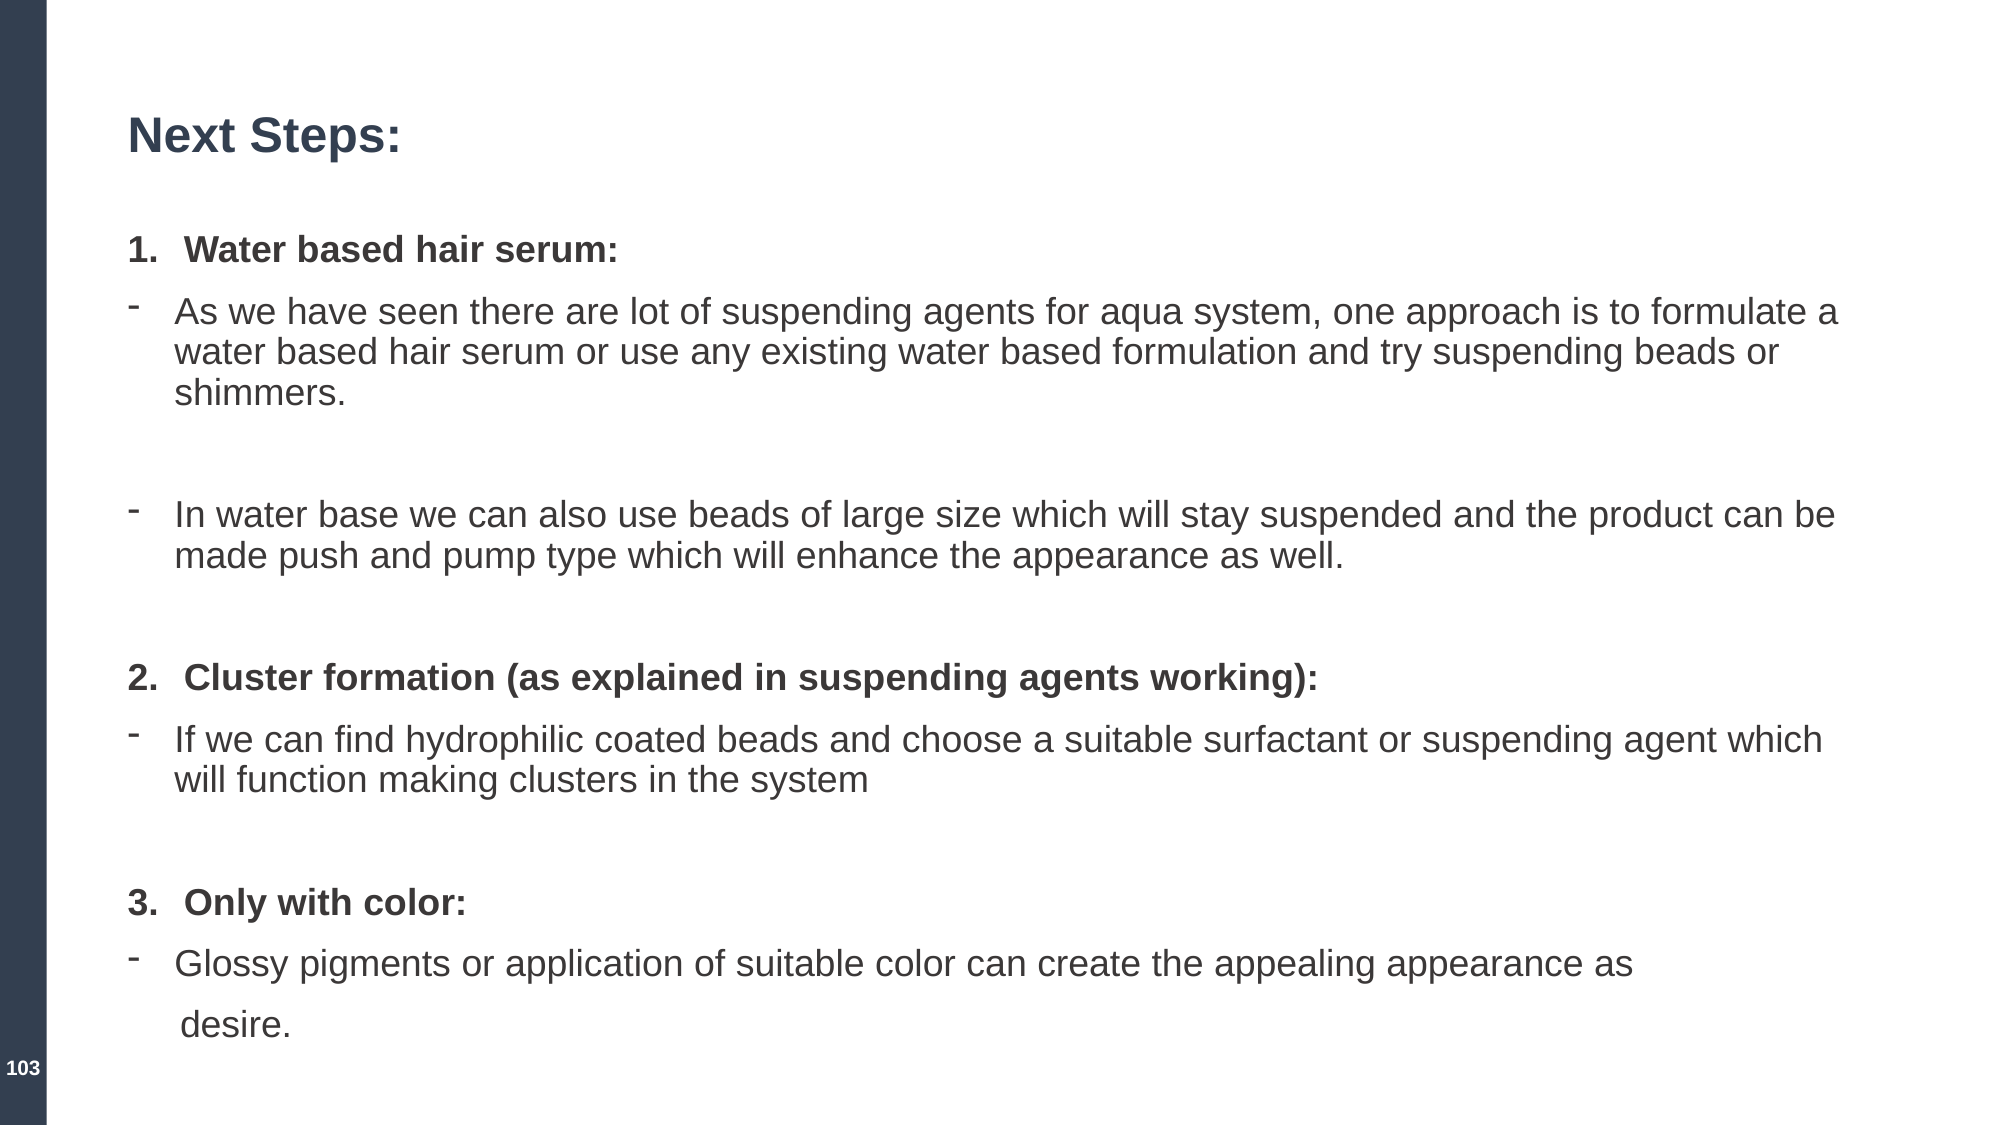

# Next Steps:
Water based hair serum:
As we have seen there are lot of suspending agents for aqua system, one approach is to formulate a water based hair serum or use any existing water based formulation and try suspending beads or shimmers.

In water base we can also use beads of large size which will stay suspended and the product can be made push and pump type which will enhance the appearance as well.

Cluster formation (as explained in suspending agents working):
If we can find hydrophilic coated beads and choose a suitable surfactant or suspending agent which will function making clusters in the system

Only with color:
Glossy pigments or application of suitable color can create the appealing appearance as
     desire.